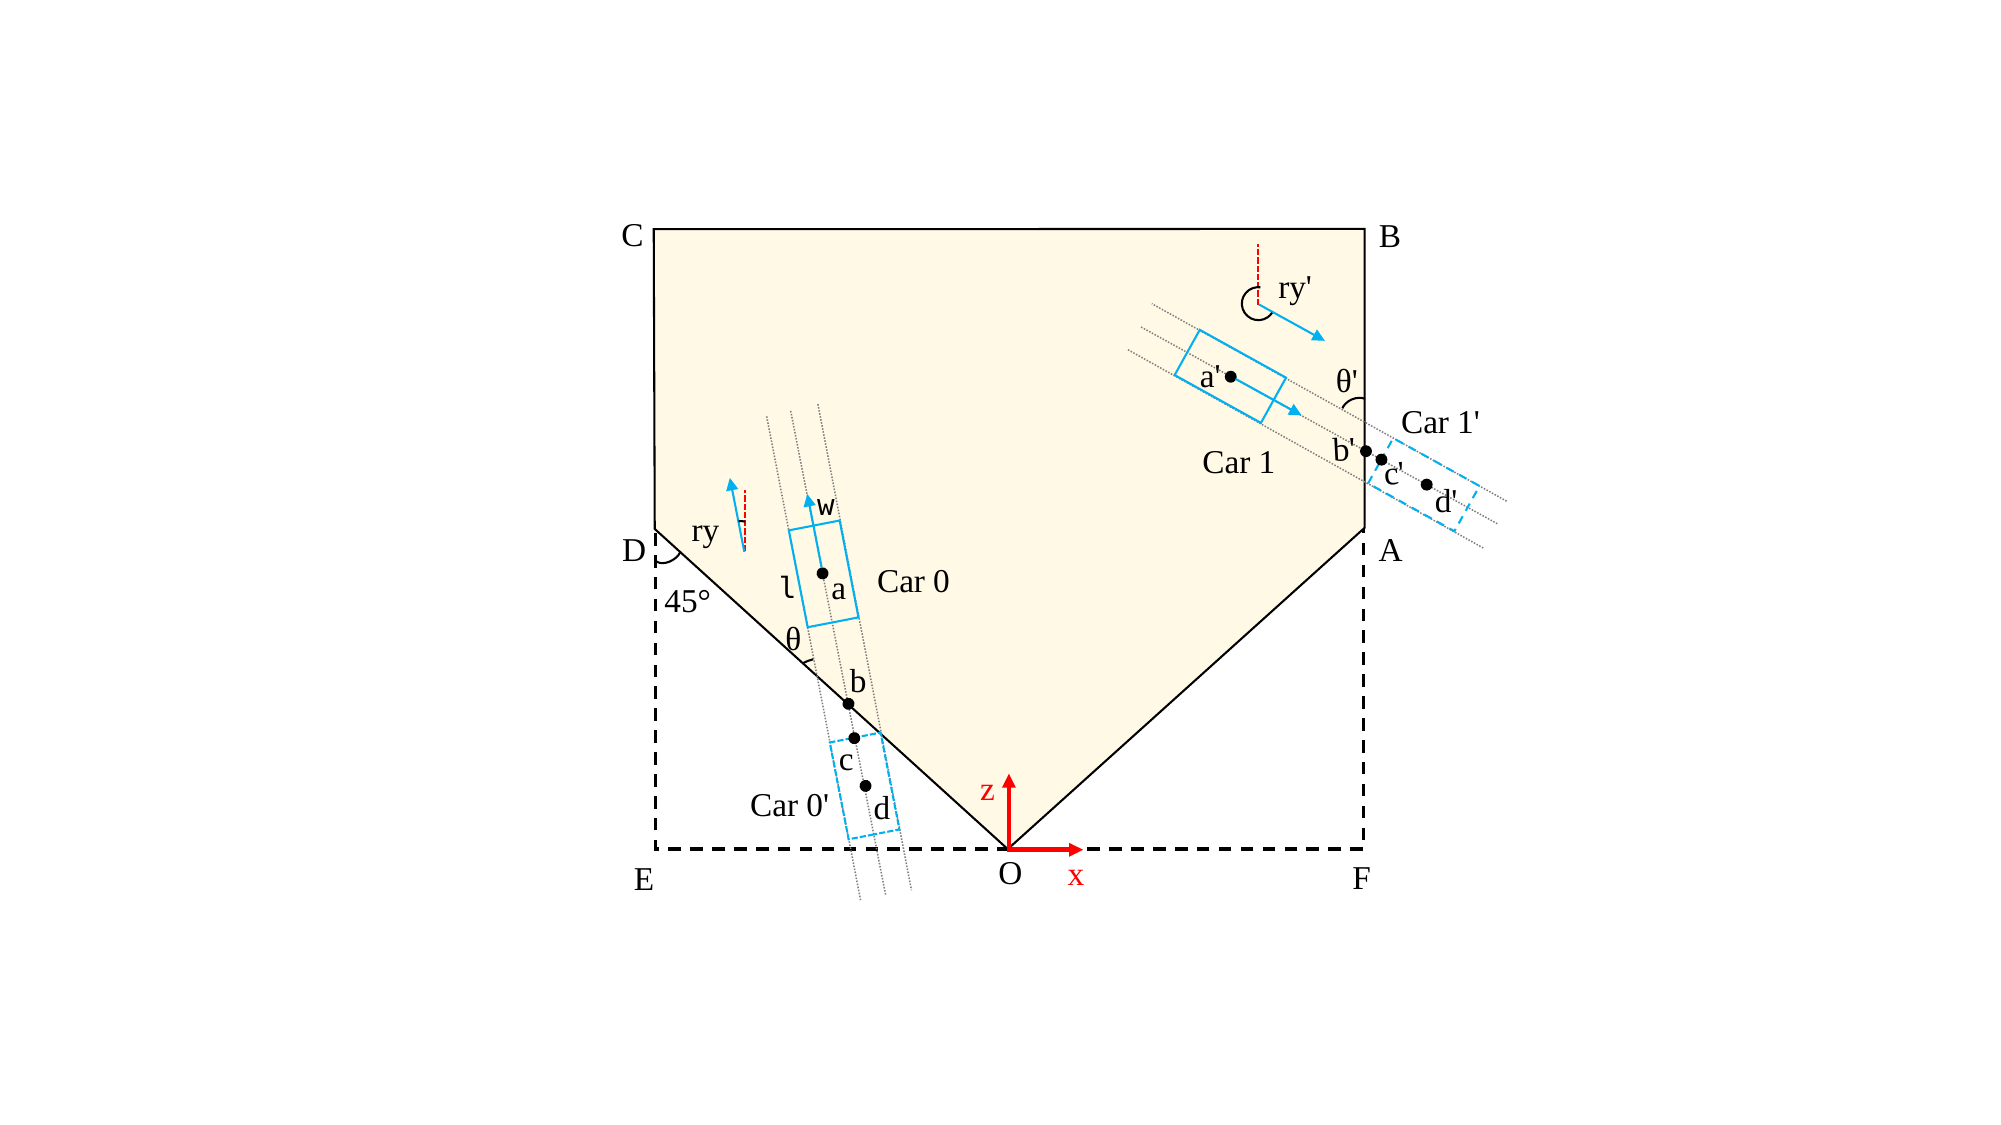

C
B

ry'

a'
θ'

Car 1'

b'
Car 1

c'

d'

Car 0
a

θ
b

c

Car 0'
d

ry

w
D
A

l
45°
z
x
O
F
E